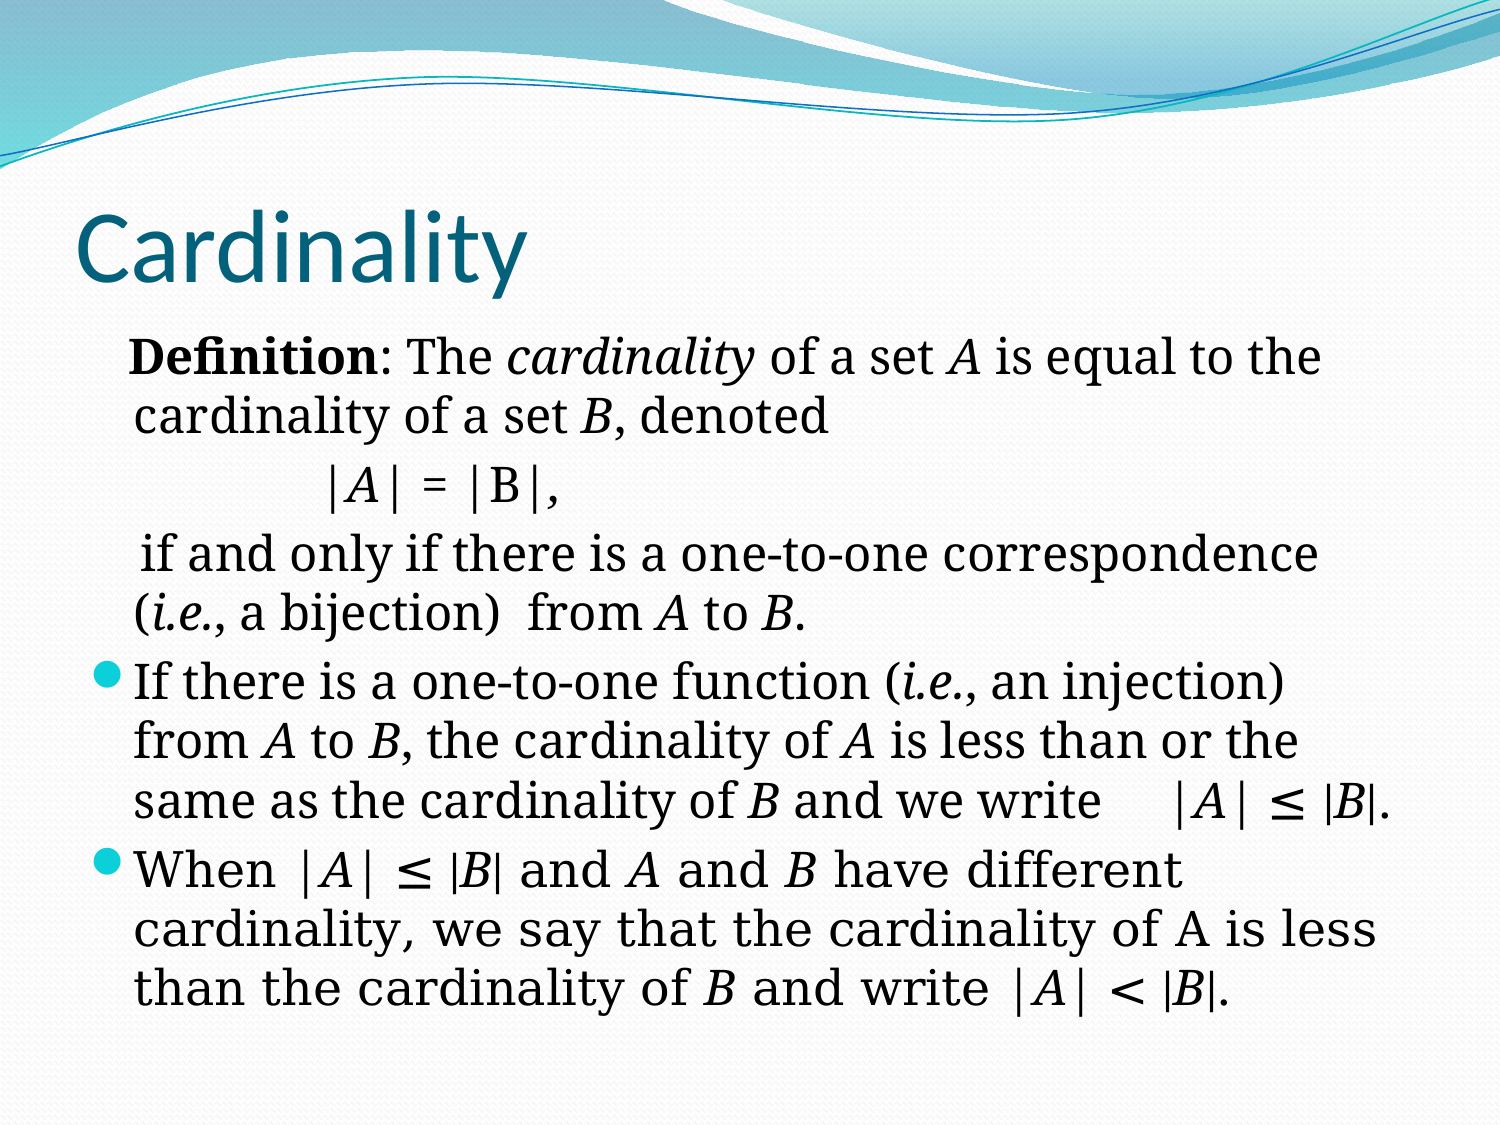

# Cardinality
   Definition: The cardinality of a set A is equal to the cardinality of a set B, denoted
                  |A| = |B|,
    if and only if there is a one-to-one correspondence (i.e., a bijection)  from A to B.
If there is a one-to-one function (i.e., an injection) from A to B, the cardinality of A is less than or the same as the cardinality of B and we write     |A| ≤ |B|.
When |A| ≤ |B| and A and B have different cardinality, we say that the cardinality of A is less than the cardinality of B and write |A| < |B|.